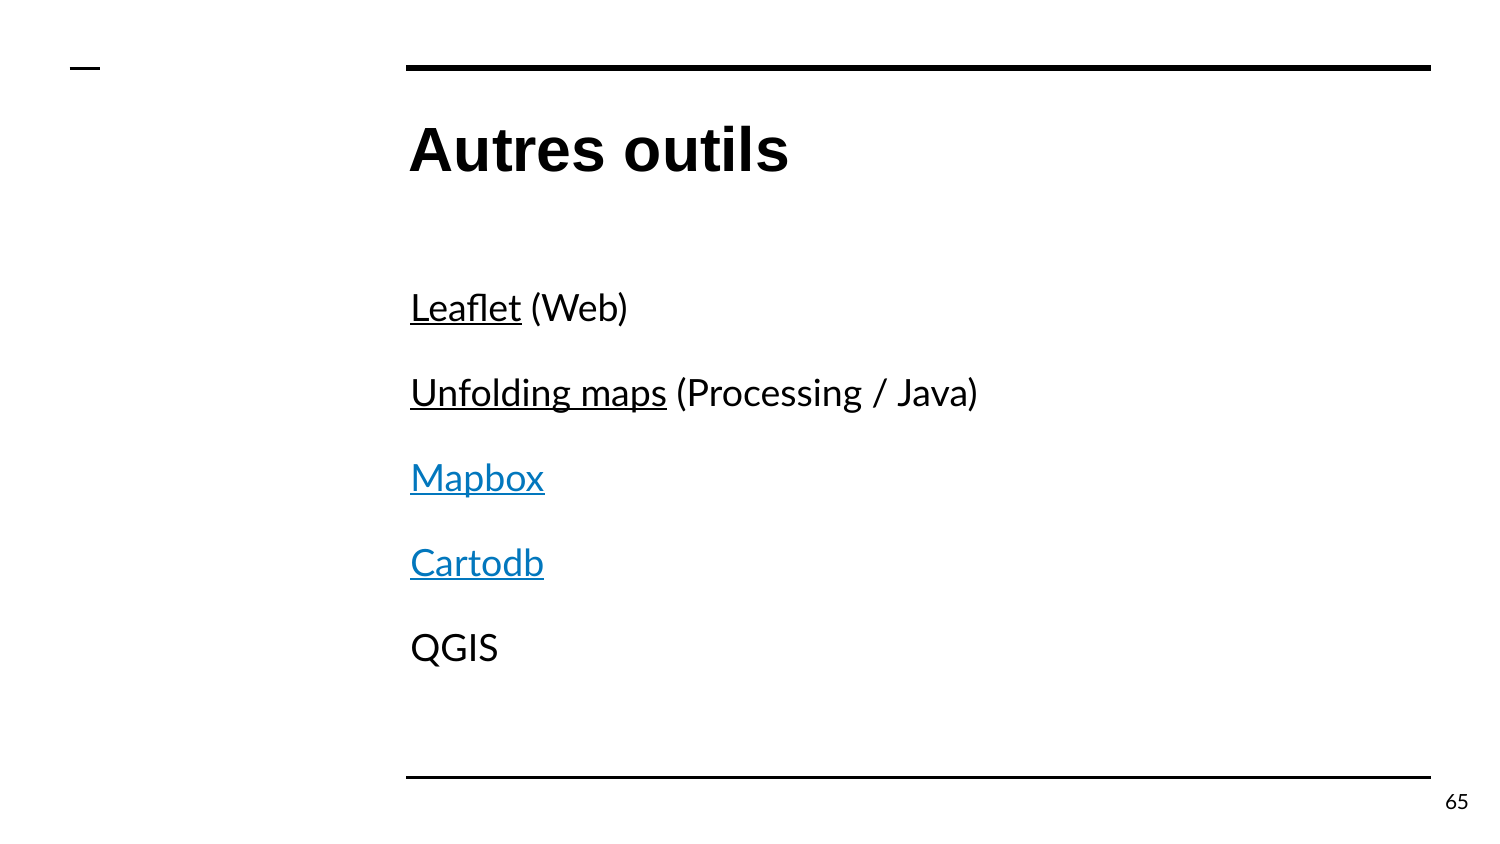

# Autres outils
Leaflet (Web)
Unfolding maps (Processing / Java)
Mapbox
Cartodb
QGIS
65